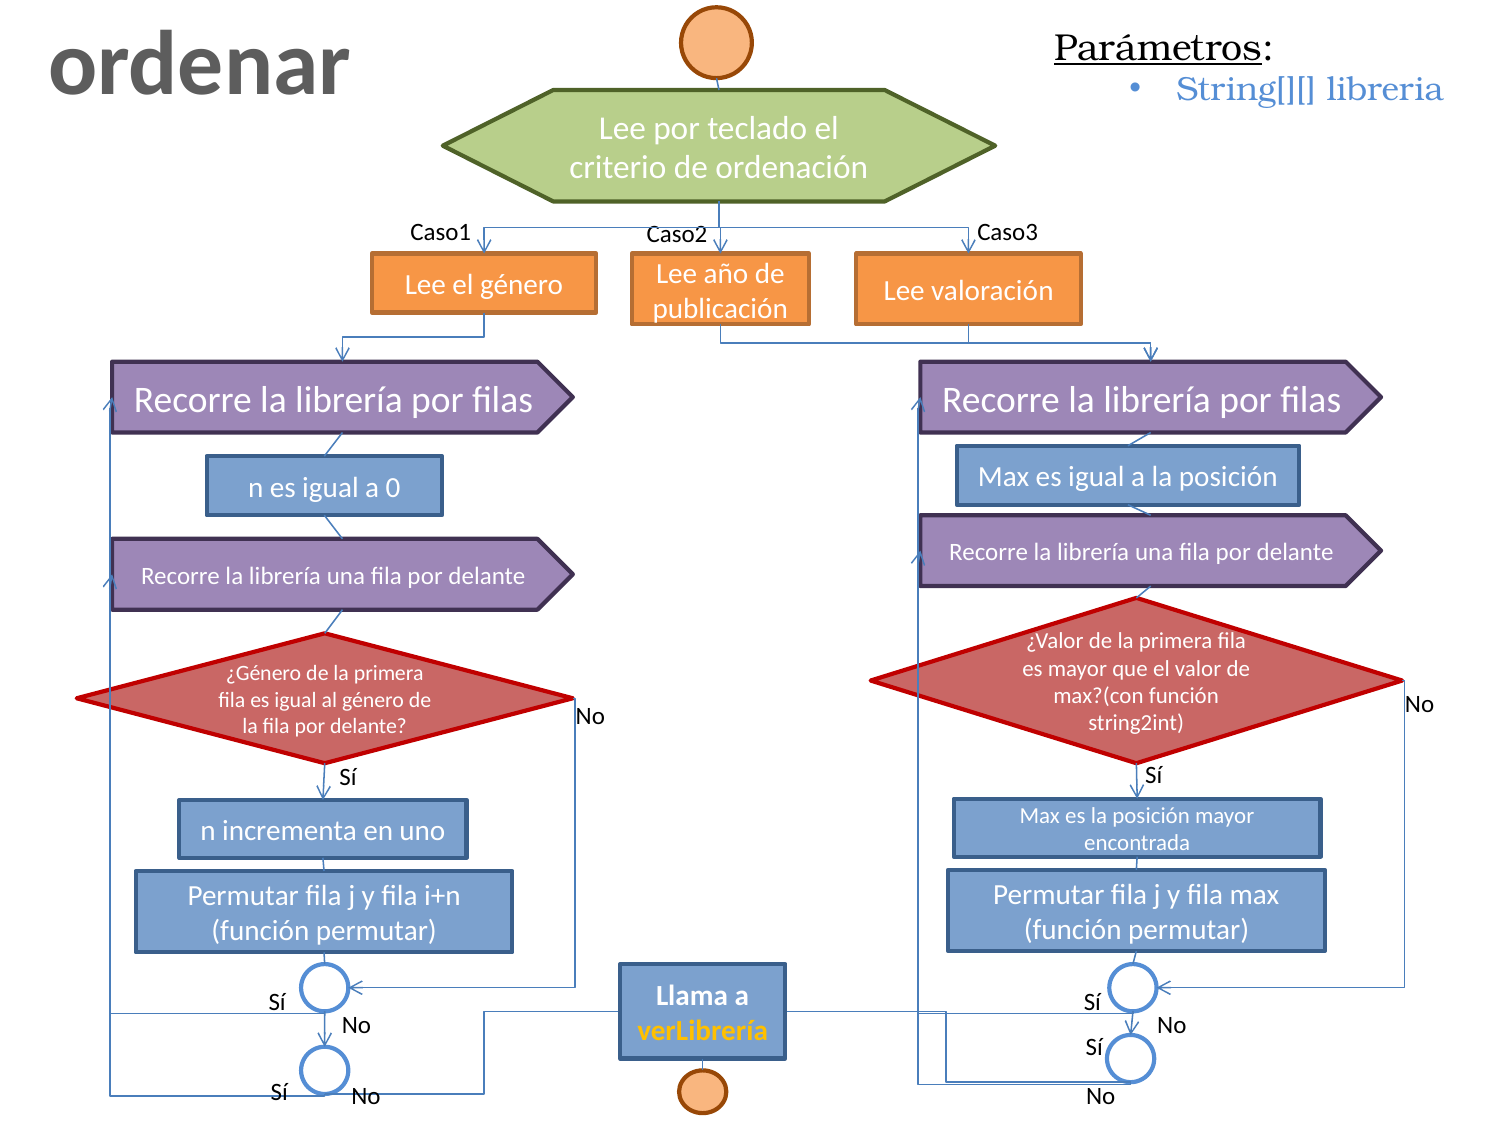

ordenar

Parámetros:
String[][] libreria
Lee por teclado el criterio de ordenación
Caso1
Caso3
Caso2
Lee el género
Lee año de publicación
Lee valoración
Recorre la librería por filas
Recorre la librería por filas
Max es igual a la posición
n es igual a 0
Recorre la librería una fila por delante
Recorre la librería una fila por delante
¿Valor de la primera fila es mayor que el valor de max?(con función string2int)
¿Género de la primera fila es igual al género de la fila por delante?
No
No
Sí
Sí
Max es la posición mayor encontrada
n incrementa en uno
Permutar fila j y fila max
(función permutar)
Permutar fila j y fila i+n
(función permutar)

Llama a verLibrería

Sí
Sí
No
No
Sí

Sí

No
No